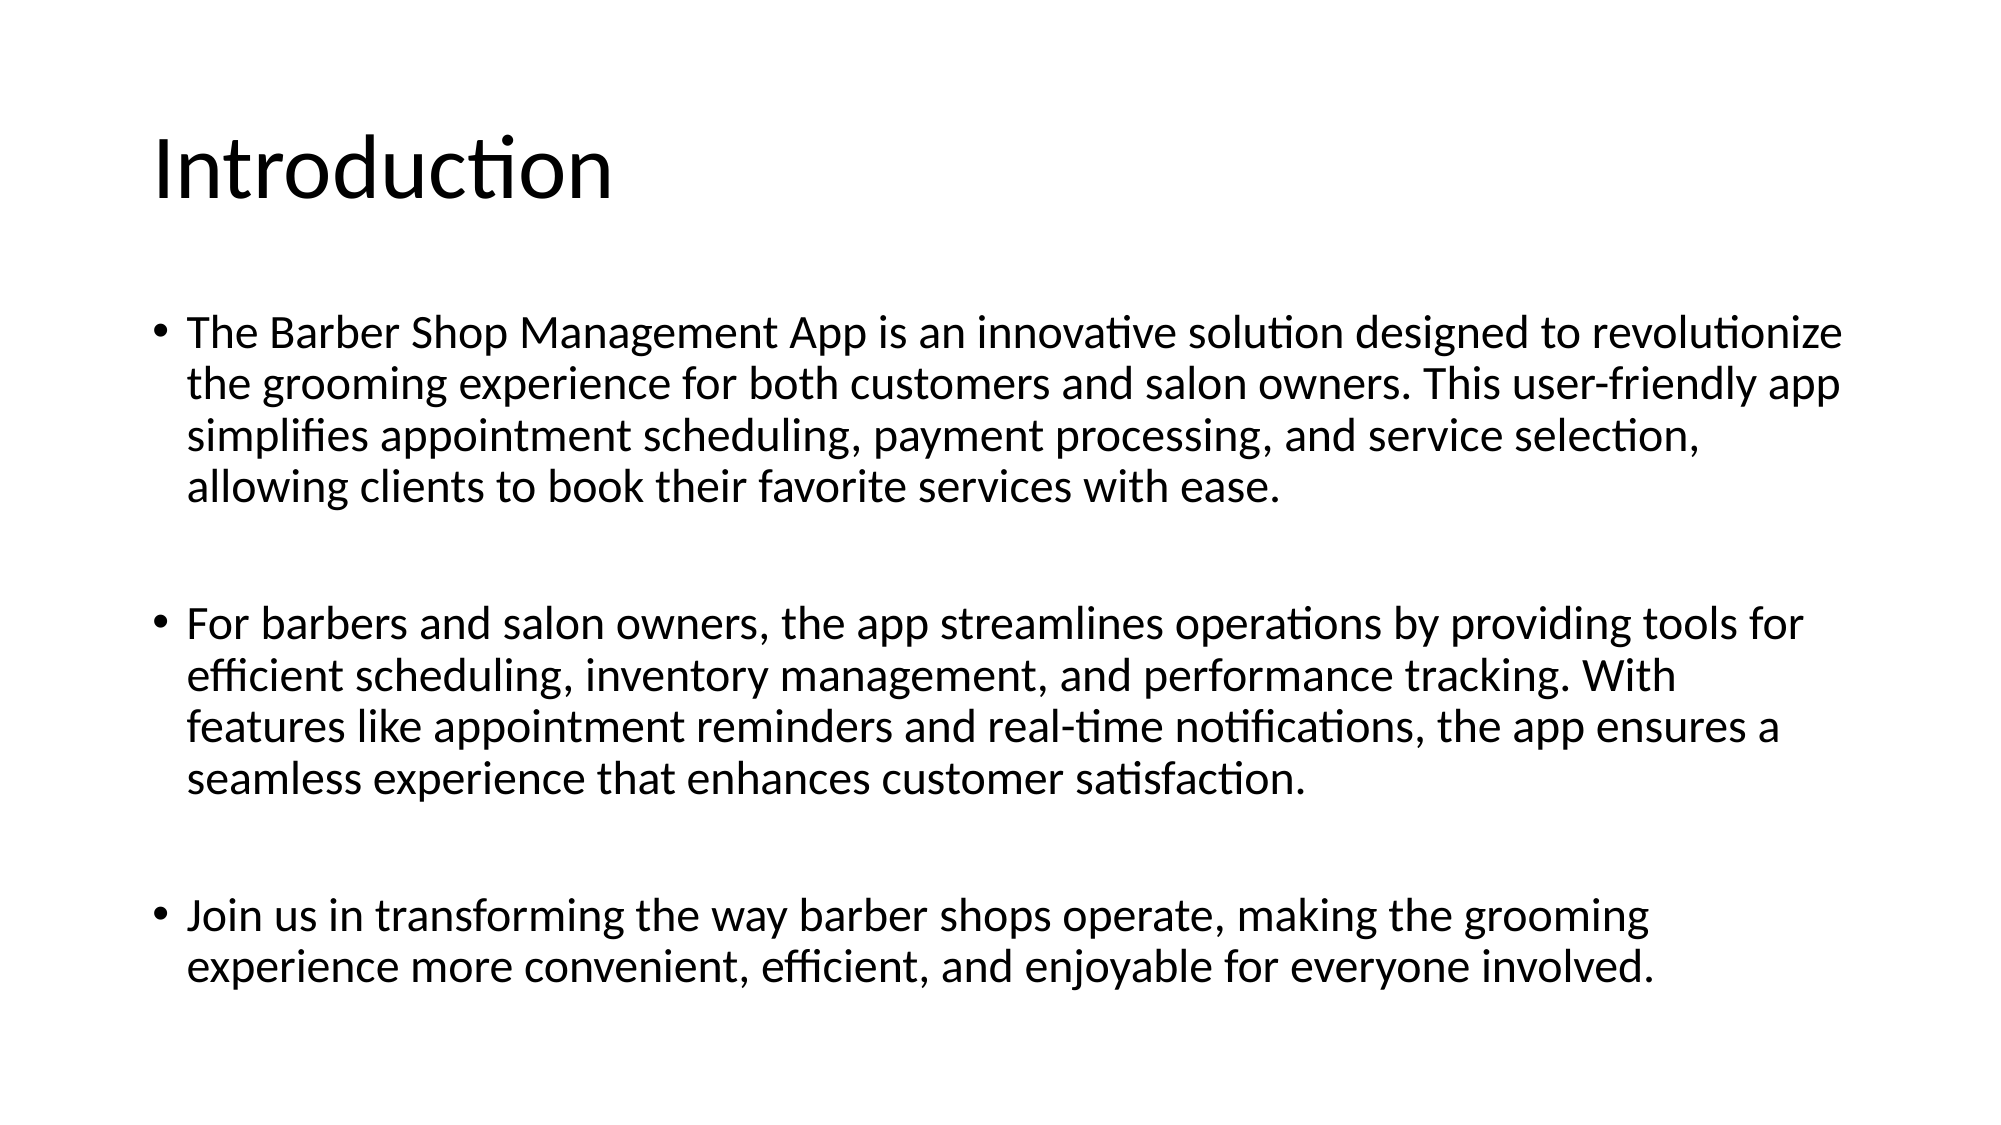

# Introduction
The Barber Shop Management App is an innovative solution designed to revolutionize the grooming experience for both customers and salon owners. This user-friendly app simplifies appointment scheduling, payment processing, and service selection, allowing clients to book their favorite services with ease.

For barbers and salon owners, the app streamlines operations by providing tools for efficient scheduling, inventory management, and performance tracking. With features like appointment reminders and real-time notifications, the app ensures a seamless experience that enhances customer satisfaction.

Join us in transforming the way barber shops operate, making the grooming experience more convenient, efficient, and enjoyable for everyone involved.